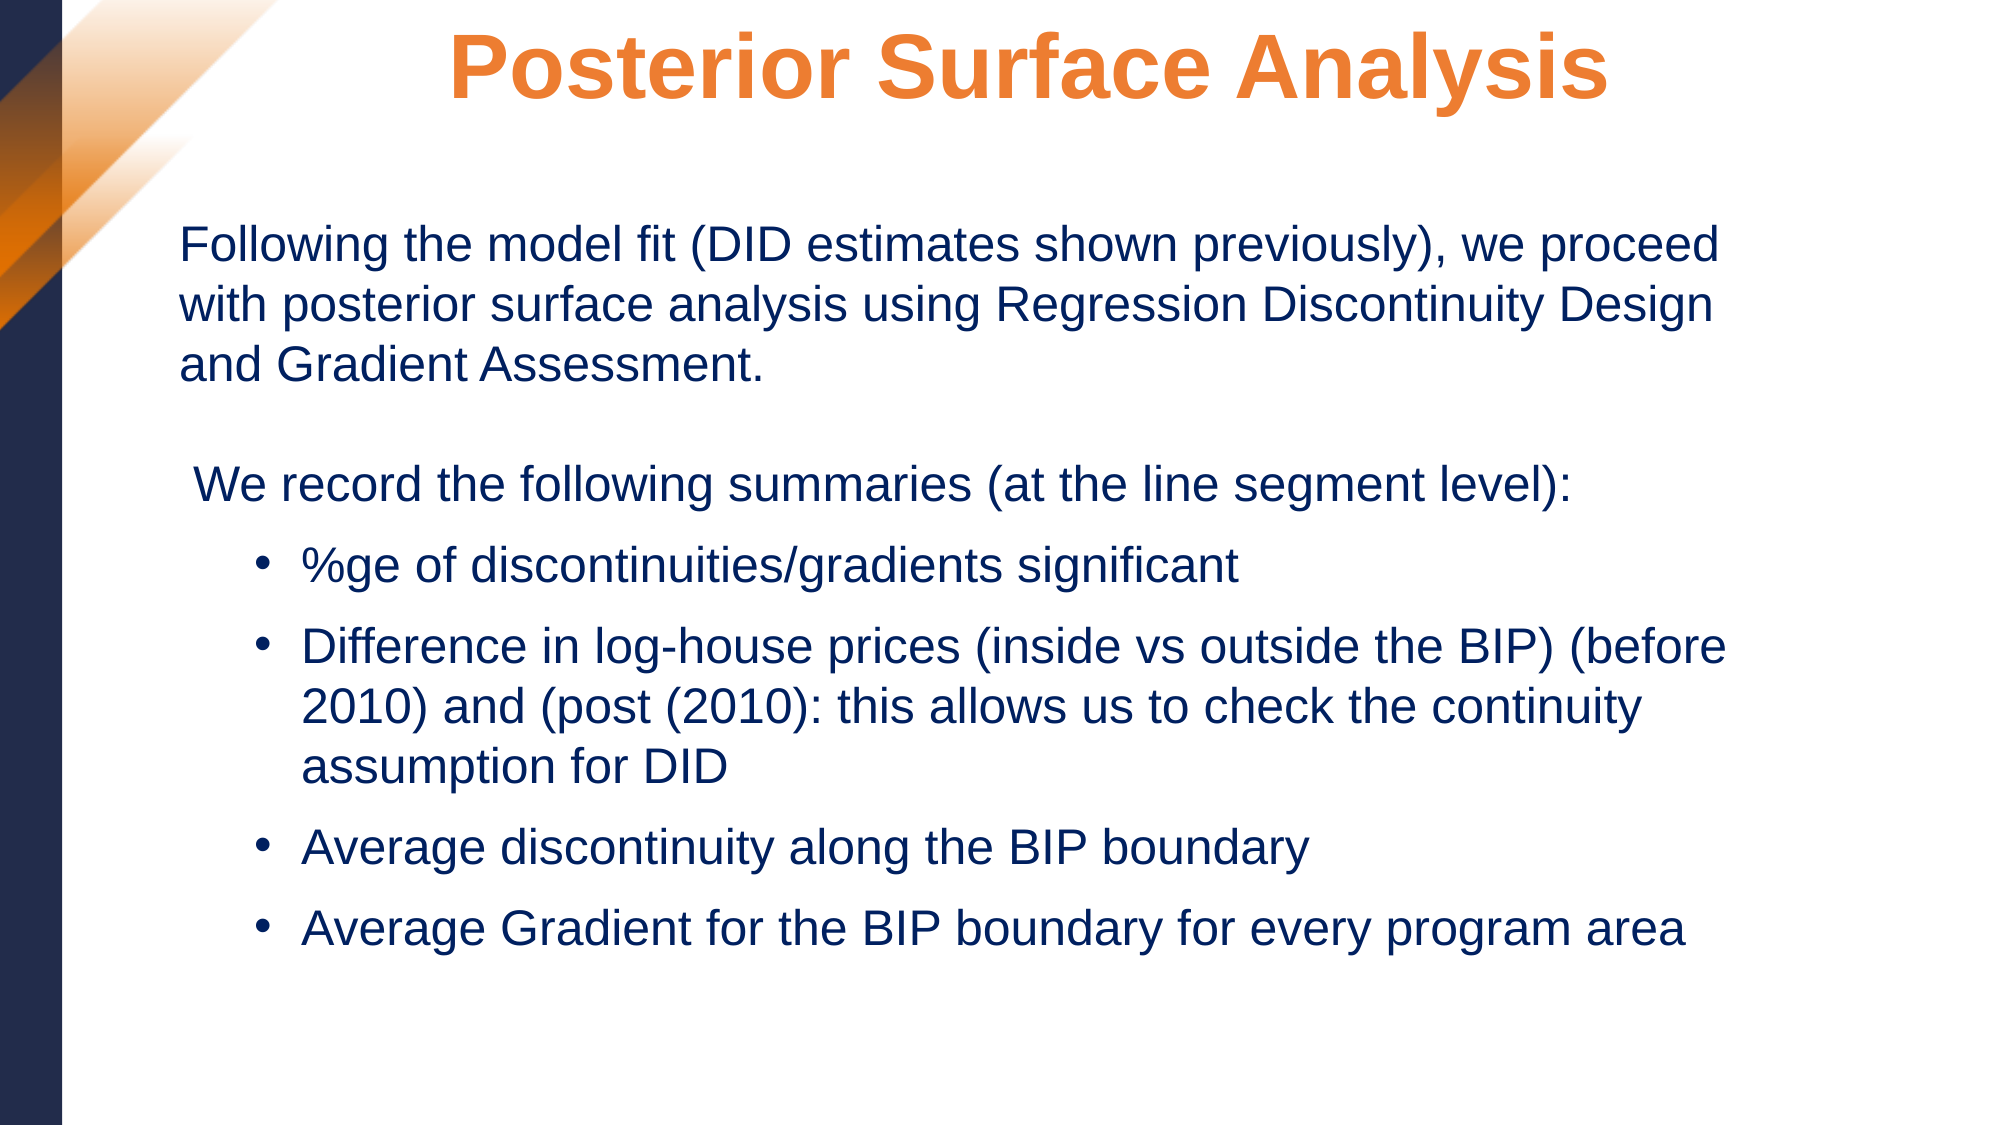

Posterior Surface Analysis
Following the model fit (DID estimates shown previously), we proceed with posterior surface analysis using Regression Discontinuity Design and Gradient Assessment.

 We record the following summaries (at the line segment level):
%ge of discontinuities/gradients significant
Difference in log-house prices (inside vs outside the BIP) (before 2010) and (post (2010): this allows us to check the continuity assumption for DID
Average discontinuity along the BIP boundary
Average Gradient for the BIP boundary for every program area